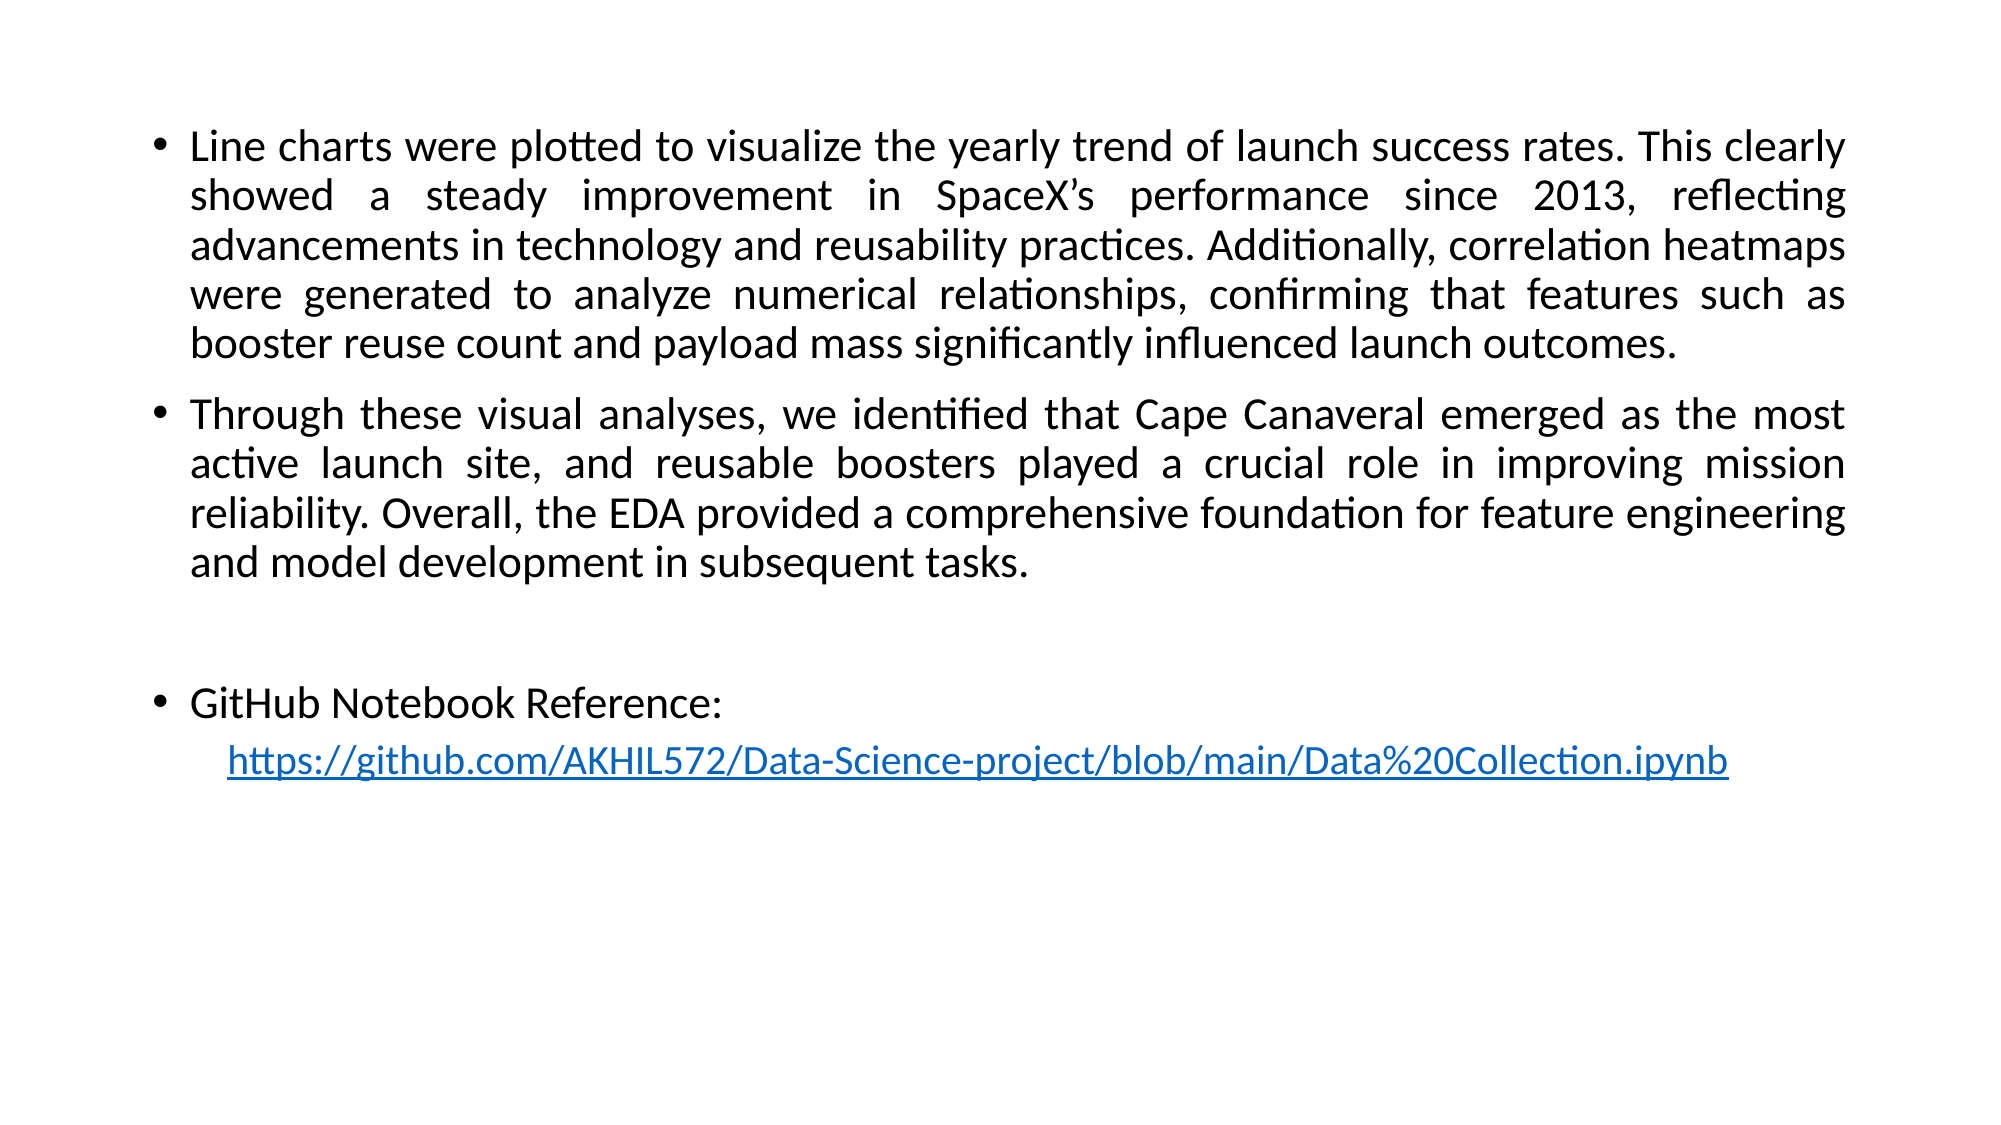

Line charts were plotted to visualize the yearly trend of launch success rates. This clearly showed a steady improvement in SpaceX’s performance since 2013, reflecting advancements in technology and reusability practices. Additionally, correlation heatmaps were generated to analyze numerical relationships, confirming that features such as booster reuse count and payload mass significantly influenced launch outcomes.
Through these visual analyses, we identified that Cape Canaveral emerged as the most active launch site, and reusable boosters played a crucial role in improving mission reliability. Overall, the EDA provided a comprehensive foundation for feature engineering and model development in subsequent tasks.

GitHub Notebook Reference:
https://github.com/AKHIL572/Data-Science-project/blob/main/Data%20Collection.ipynb